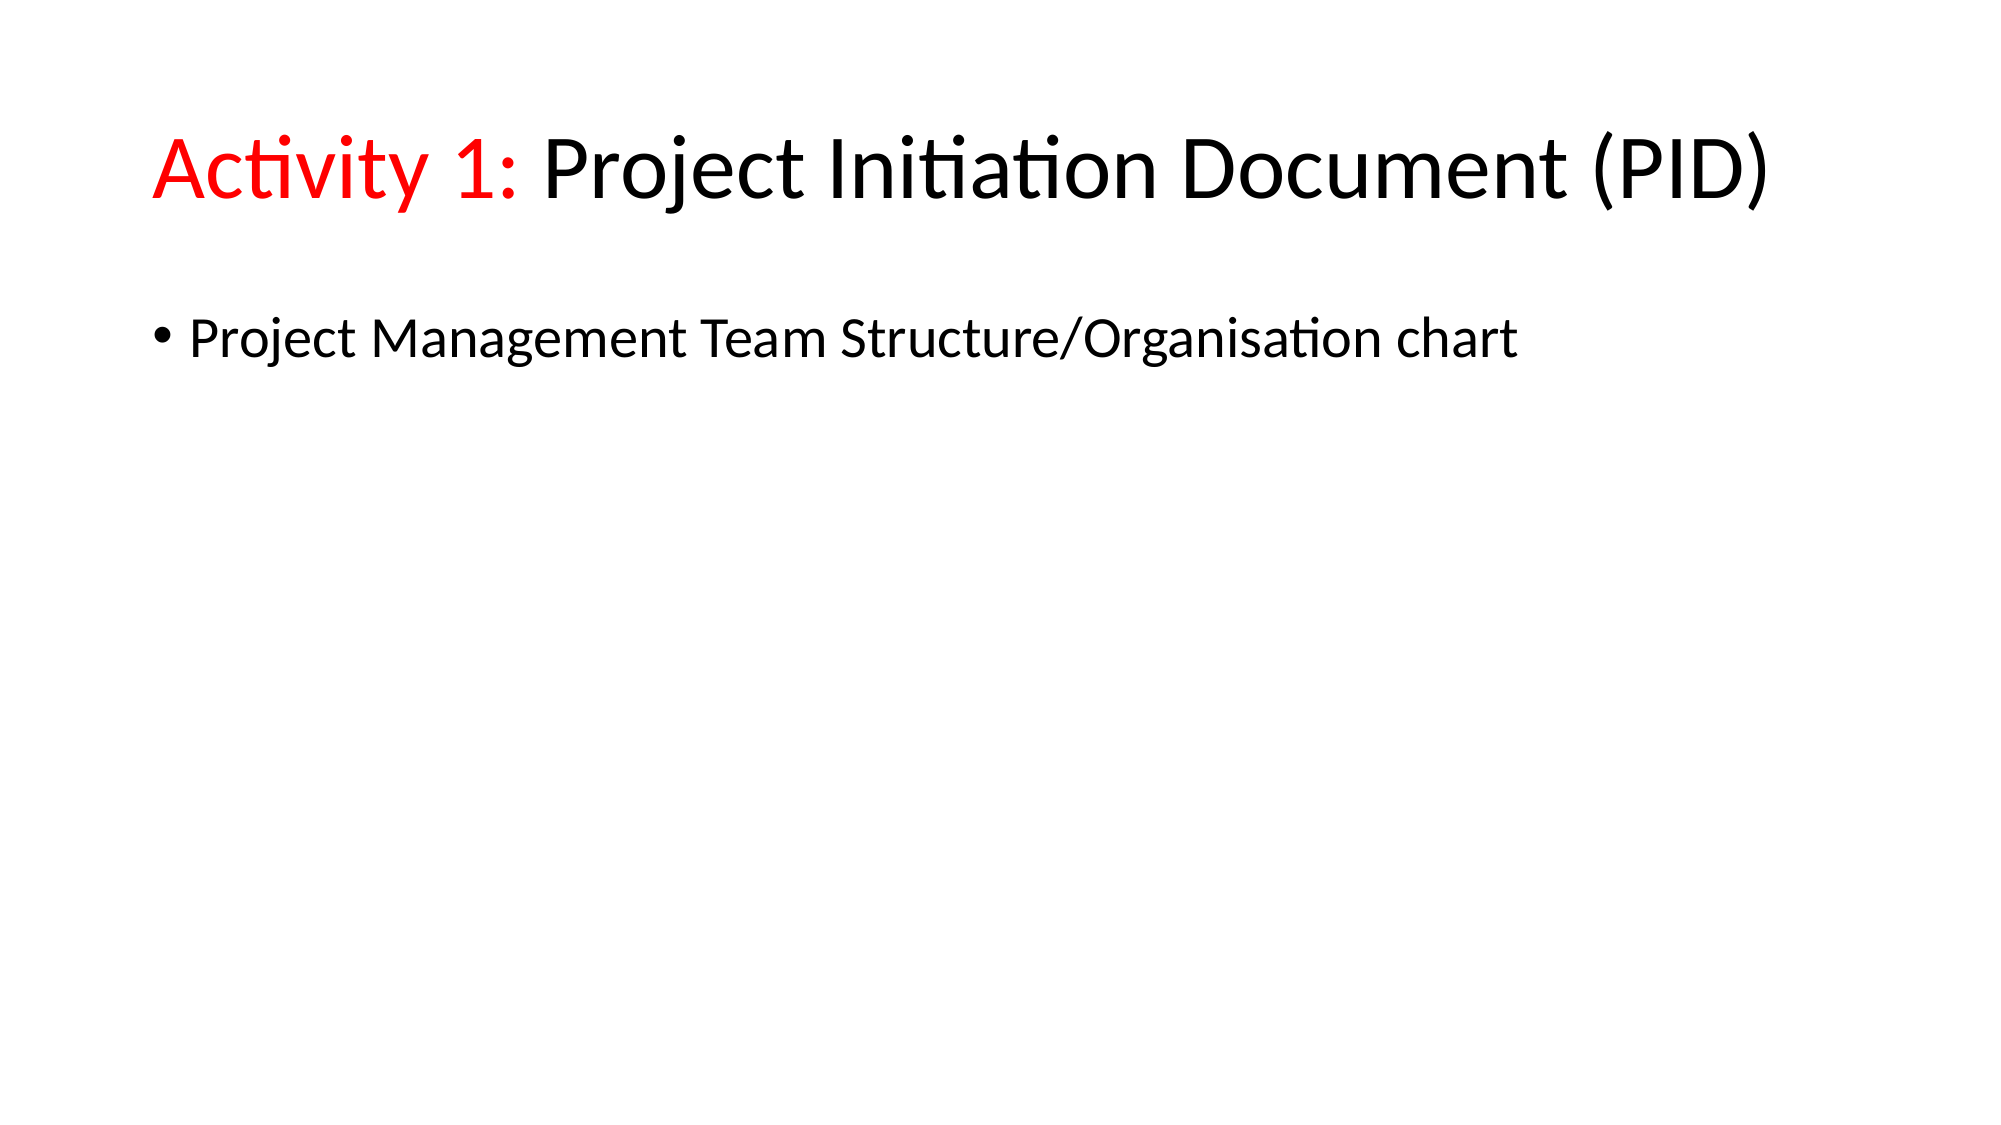

# Activity 1: Project Initiation Document (PID)
Project Management Team Structure/Organisation chart